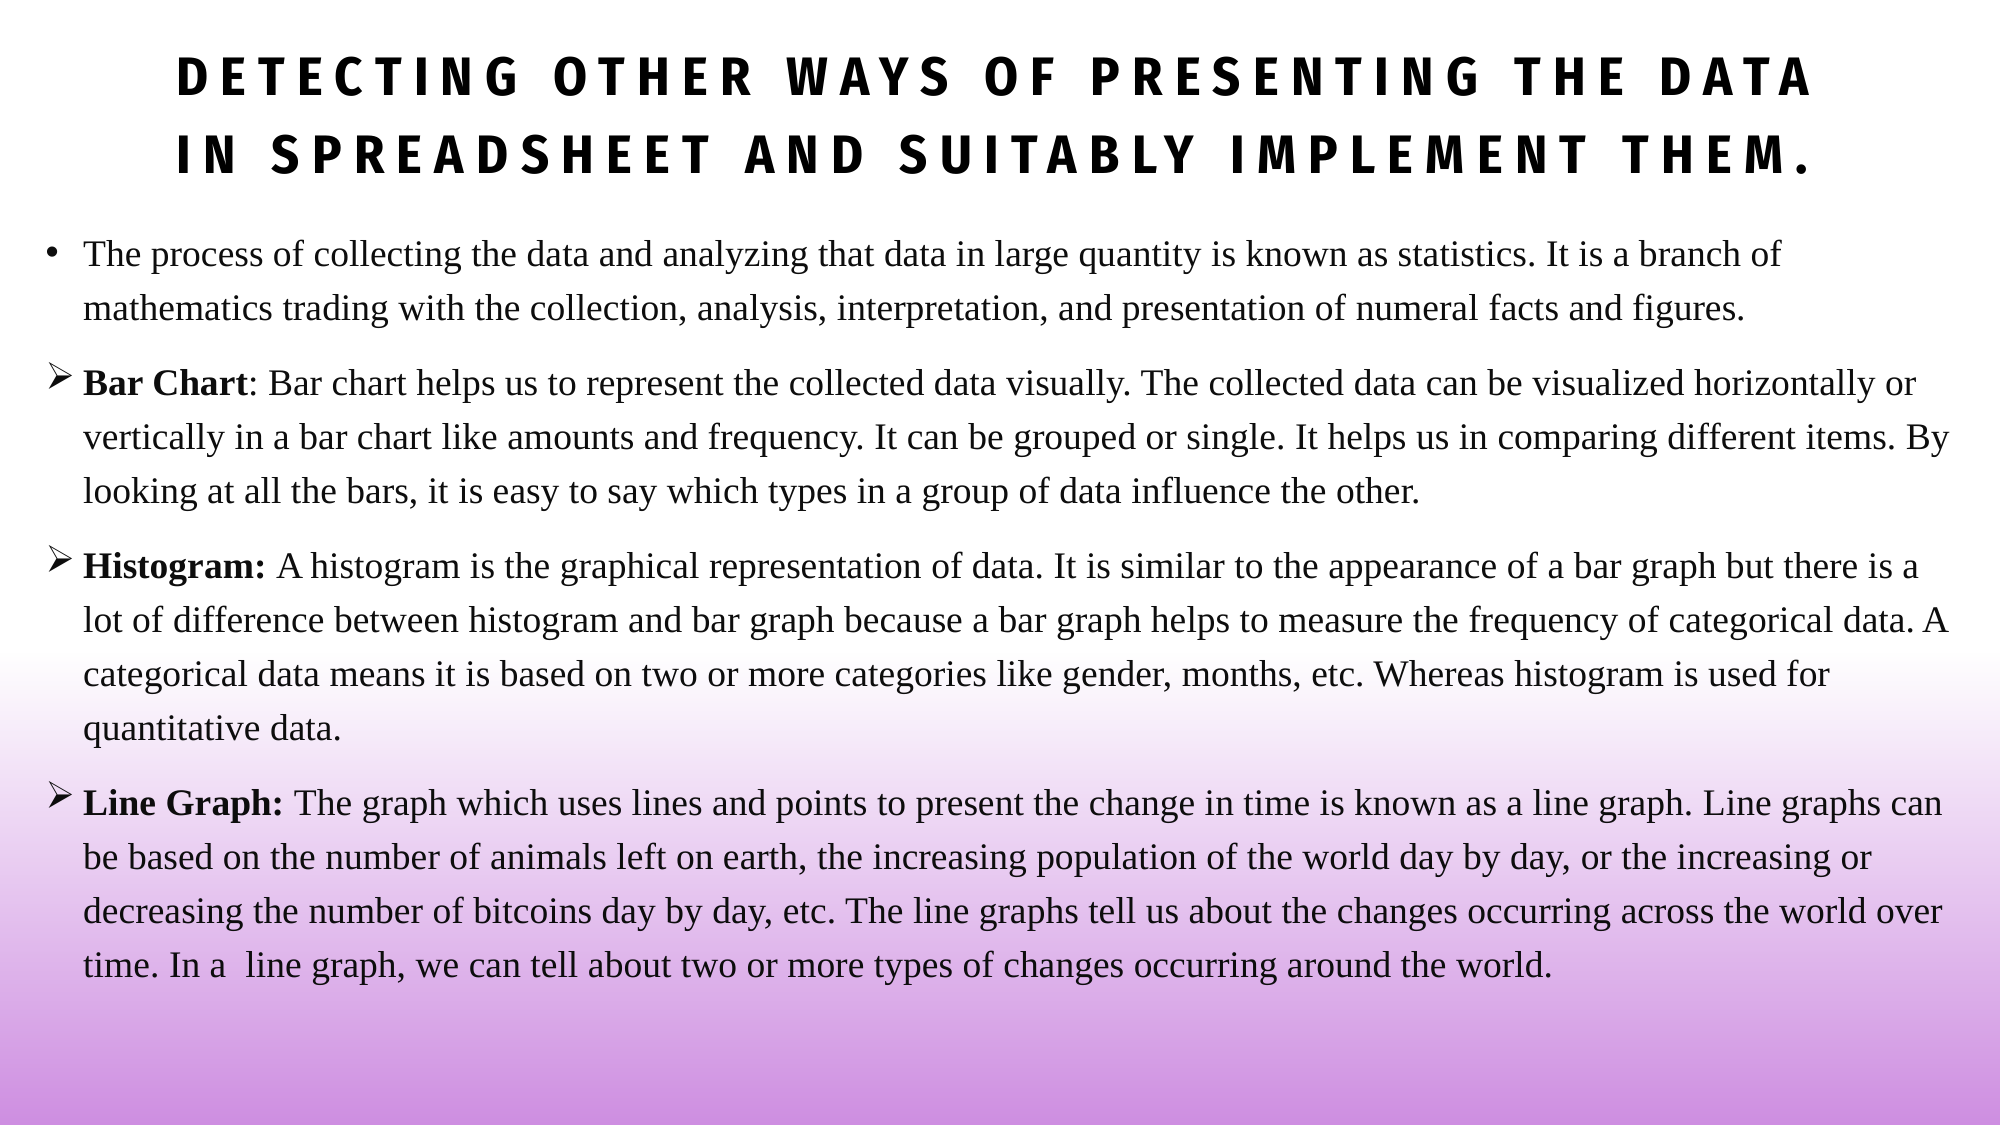

# Detecting other ways of presenting the data in spreadsheet and suitably implement them.
The process of collecting the data and analyzing that data in large quantity is known as statistics. It is a branch of mathematics trading with the collection, analysis, interpretation, and presentation of numeral facts and figures.
Bar Chart: Bar chart helps us to represent the collected data visually. The collected data can be visualized horizontally or vertically in a bar chart like amounts and frequency. It can be grouped or single. It helps us in comparing different items. By looking at all the bars, it is easy to say which types in a group of data influence the other.
Histogram: A histogram is the graphical representation of data. It is similar to the appearance of a bar graph but there is a lot of difference between histogram and bar graph because a bar graph helps to measure the frequency of categorical data. A categorical data means it is based on two or more categories like gender, months, etc. Whereas histogram is used for quantitative data.
Line Graph: The graph which uses lines and points to present the change in time is known as a line graph. Line graphs can be based on the number of animals left on earth, the increasing population of the world day by day, or the increasing or decreasing the number of bitcoins day by day, etc. The line graphs tell us about the changes occurring across the world over time. In a  line graph, we can tell about two or more types of changes occurring around the world.